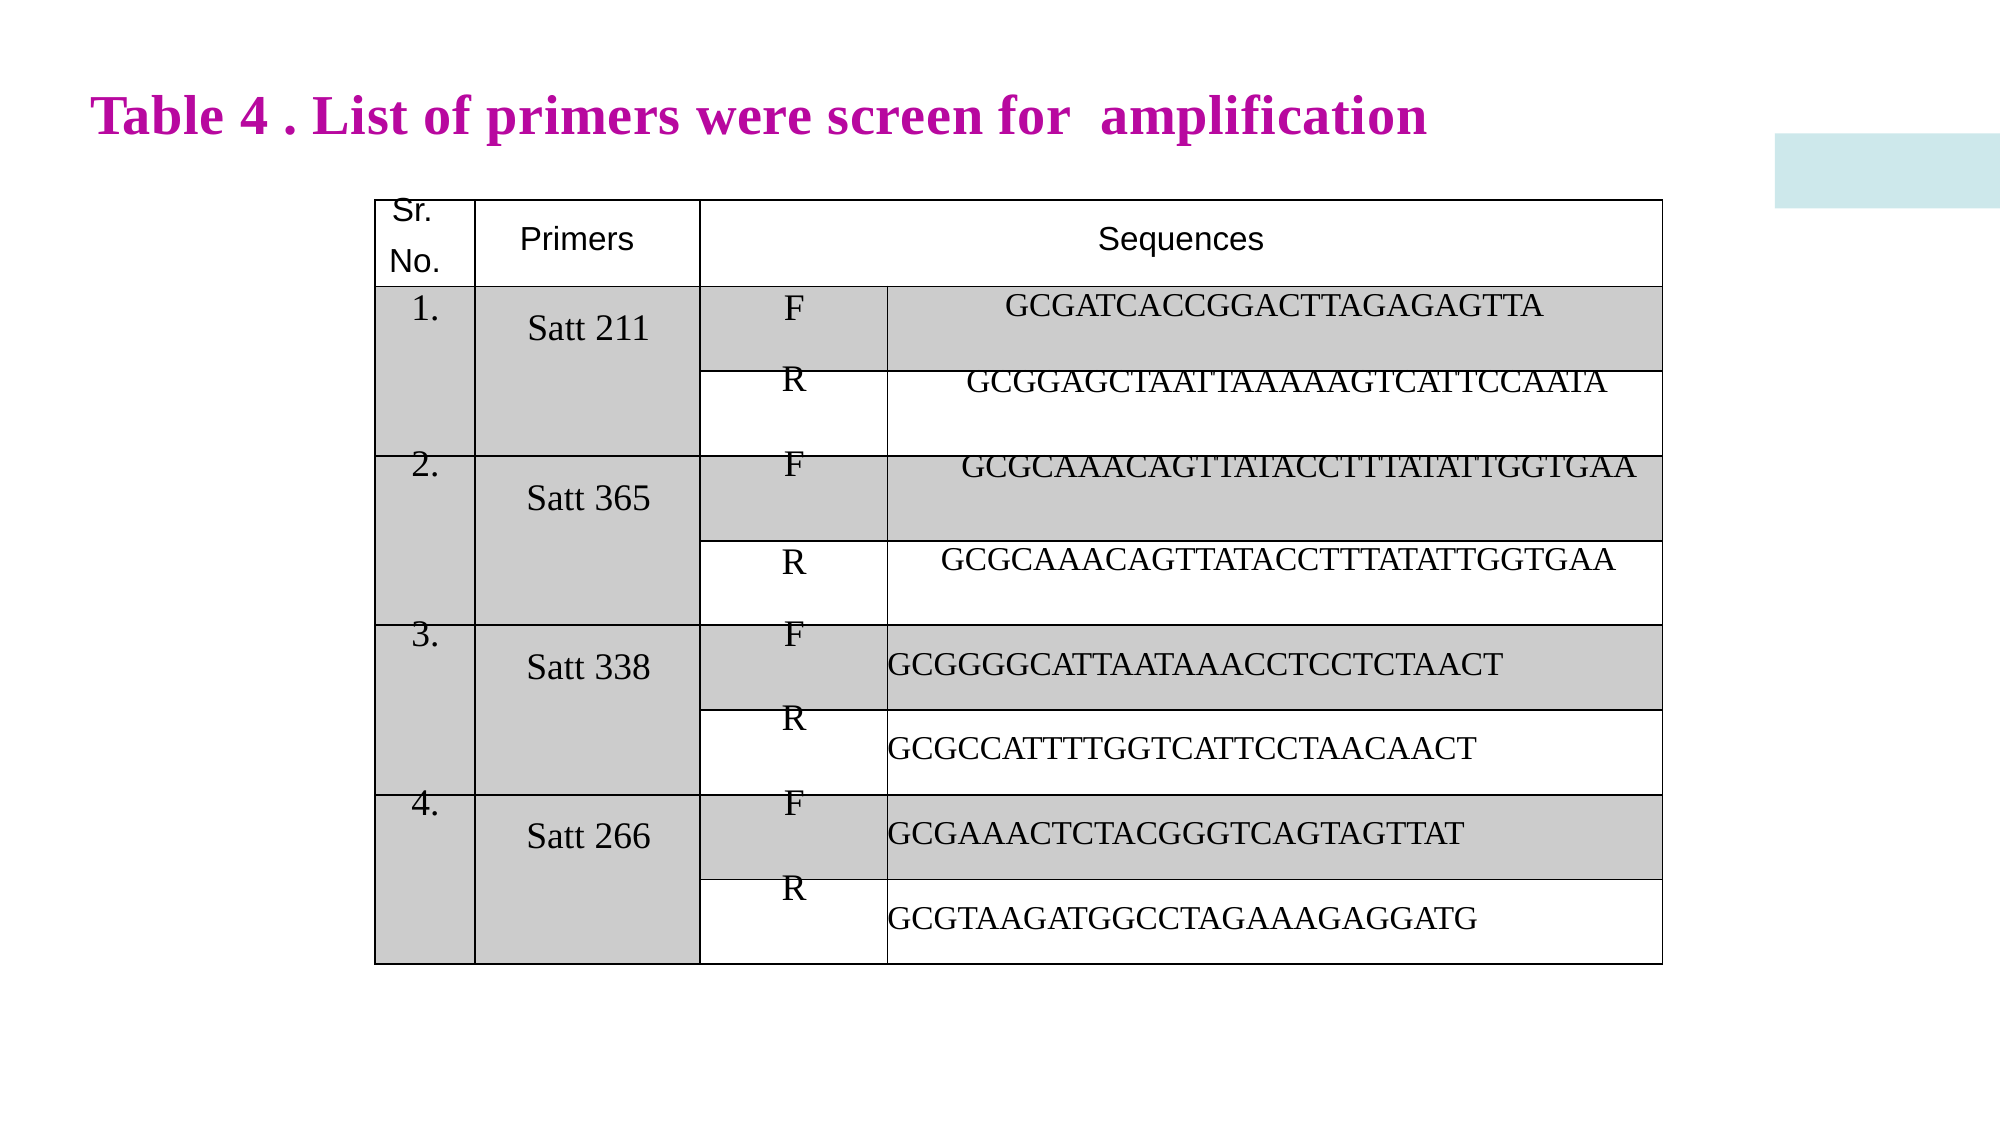

# Table 4 . List of primers were screen for  amplification
| Sr. No. | Primers | Sequences |  |
| --- | --- | --- | --- |
| 1. | Satt 211 | F | GCGATCACCGGACTTAGAGAGTTA |
|  |  | R | GCGGAGCTAATTAAAAAGTCATTCCAATA |
| 2. | Satt 365 | F | GCGCAAACAGTTATACCTTTATATTGGTGAA |
|  |  | R | GCGCAAACAGTTATACCTTTATATTGGTGAA |
| 3. | Satt 338 | F | GCGGGGCATTAATAAACCTCCTCTAACT |
|  |  | R | GCGCCATTTTGGTCATTCCTAACAACT |
| 4. | Satt 266 | F | GCGAAACTCTACGGGTCAGTAGTTAT |
|  |  | R | GCGTAAGATGGCCTAGAAAGAGGATG |